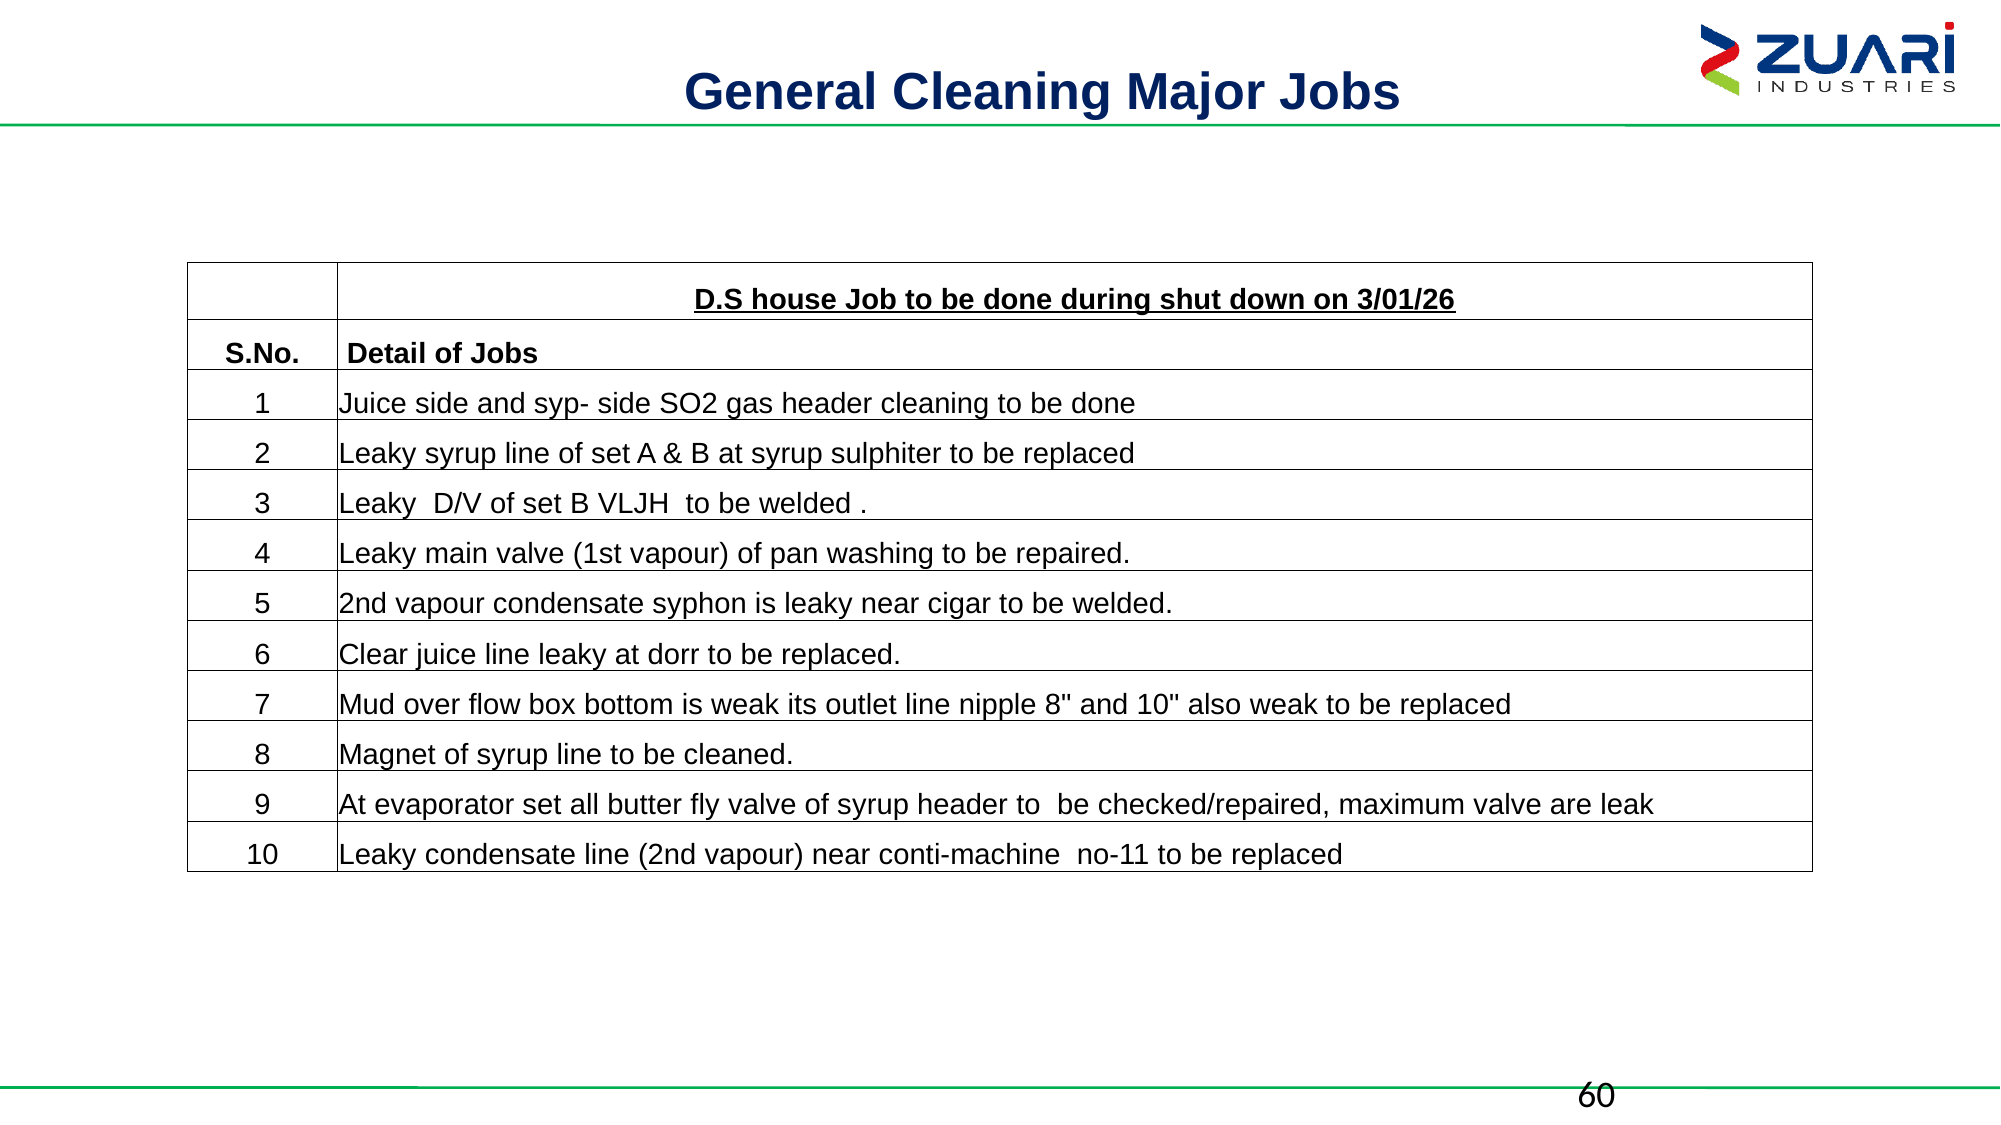

General Cleaning Major Jobs
|  | D.S house Job to be done during shut down on 3/01/26 |
| --- | --- |
| S.No. | Detail of Jobs |
| 1 | Juice side and syp- side SO2 gas header cleaning to be done |
| 2 | Leaky syrup line of set A & B at syrup sulphiter to be replaced |
| 3 | Leaky D/V of set B VLJH to be welded . |
| 4 | Leaky main valve (1st vapour) of pan washing to be repaired. |
| 5 | 2nd vapour condensate syphon is leaky near cigar to be welded. |
| 6 | Clear juice line leaky at dorr to be replaced. |
| 7 | Mud over flow box bottom is weak its outlet line nipple 8" and 10" also weak to be replaced |
| 8 | Magnet of syrup line to be cleaned. |
| 9 | At evaporator set all butter fly valve of syrup header to be checked/repaired, maximum valve are leak |
| 10 | Leaky condensate line (2nd vapour) near conti-machine no-11 to be replaced |

60